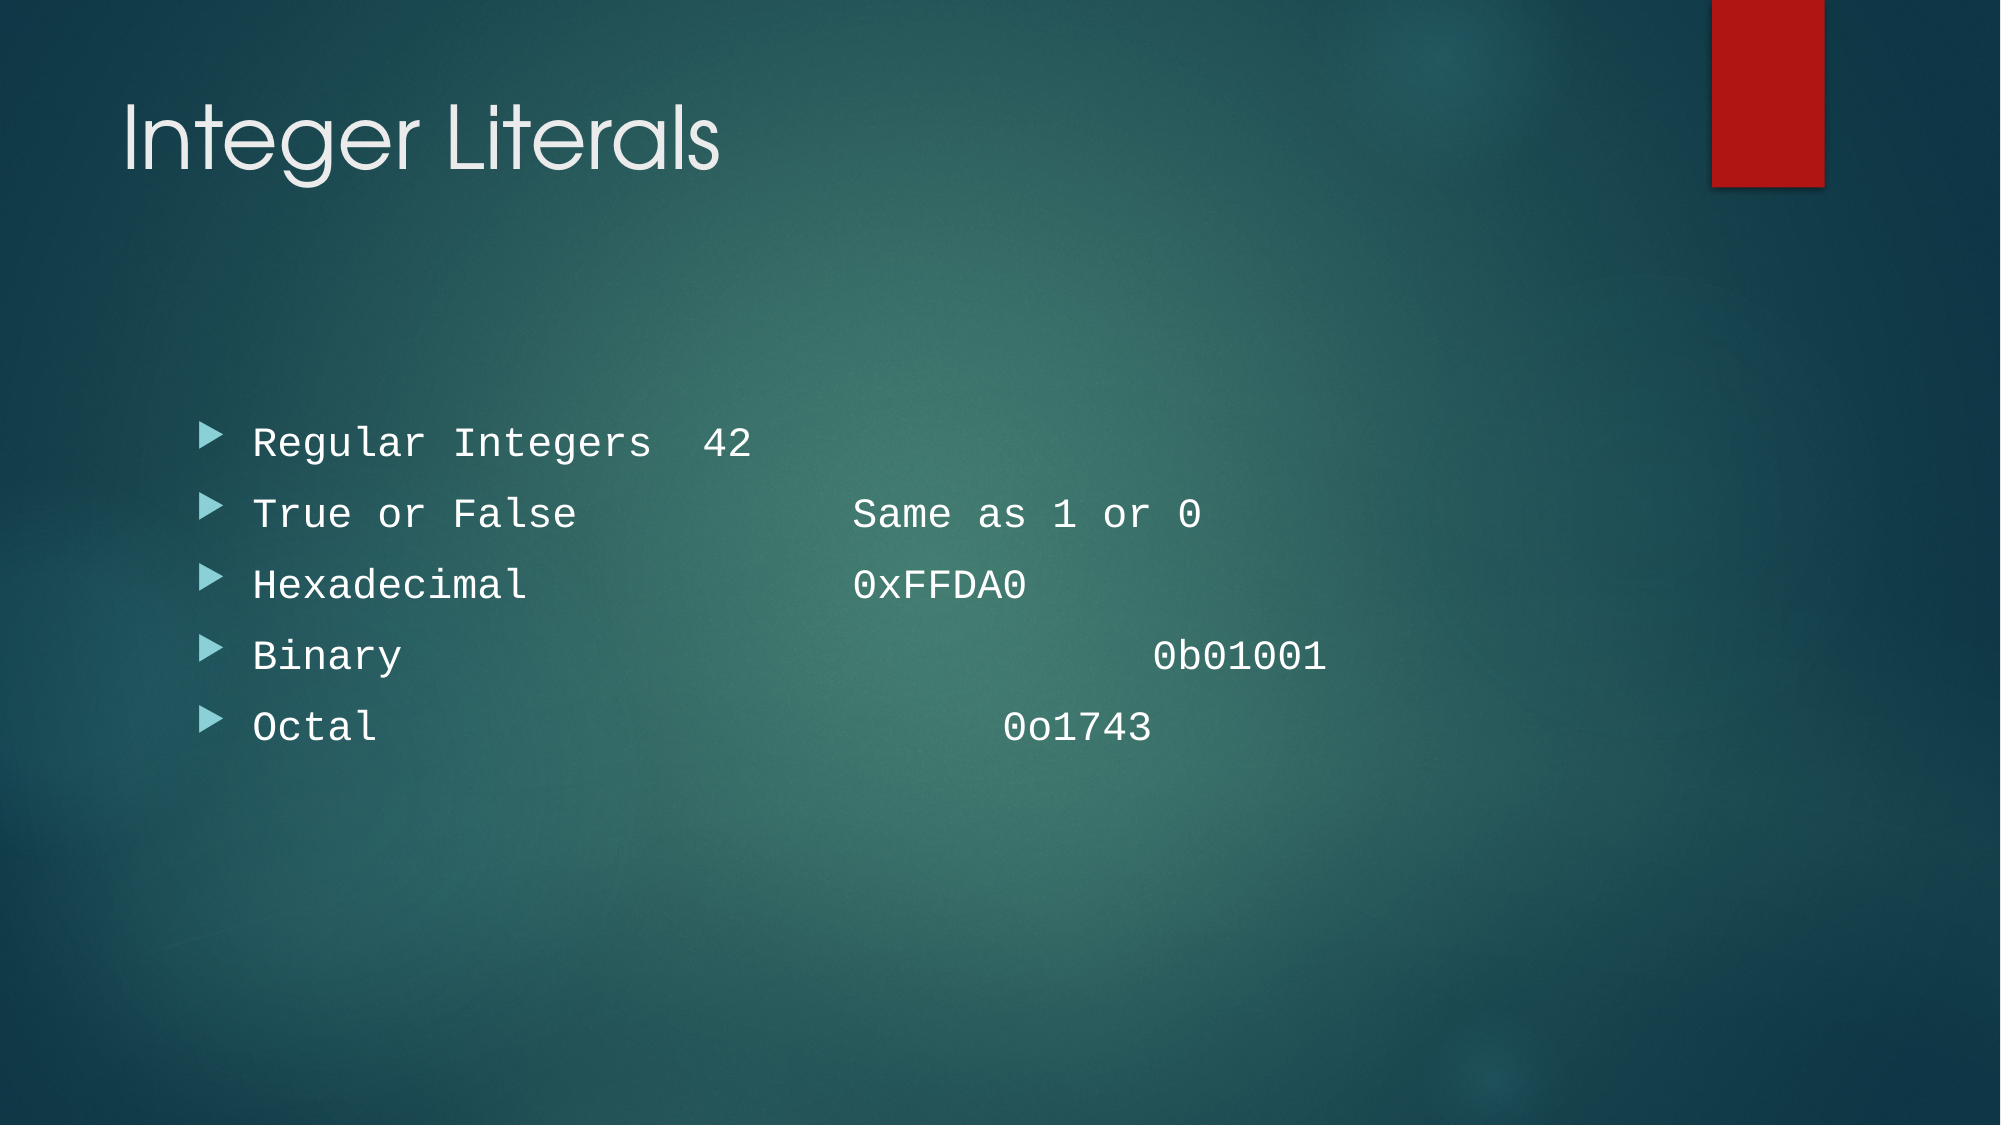

# Integer Literals

Regular Integers	42
True or False		Same as 1 or 0
Hexadecimal			0xFFDA0
Binary					0b01001
Octal					0o1743